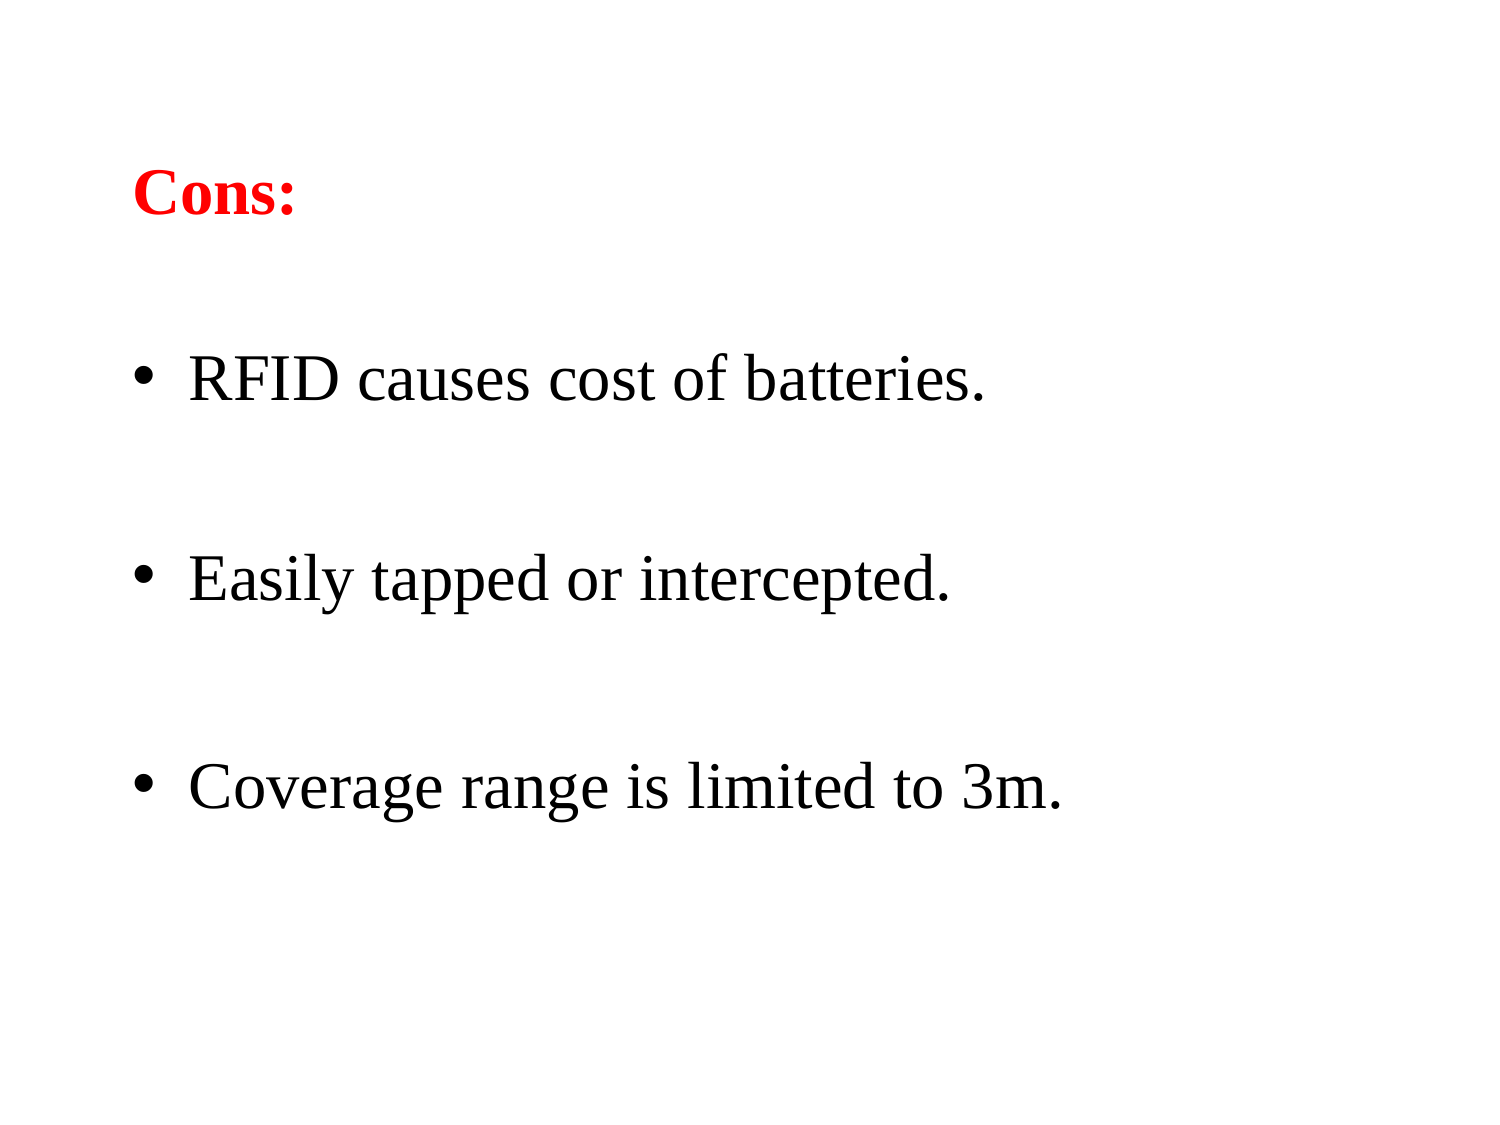

Cons:

RFID causes cost of batteries.

Easily tapped or intercepted.

Coverage range is limited to 3m.